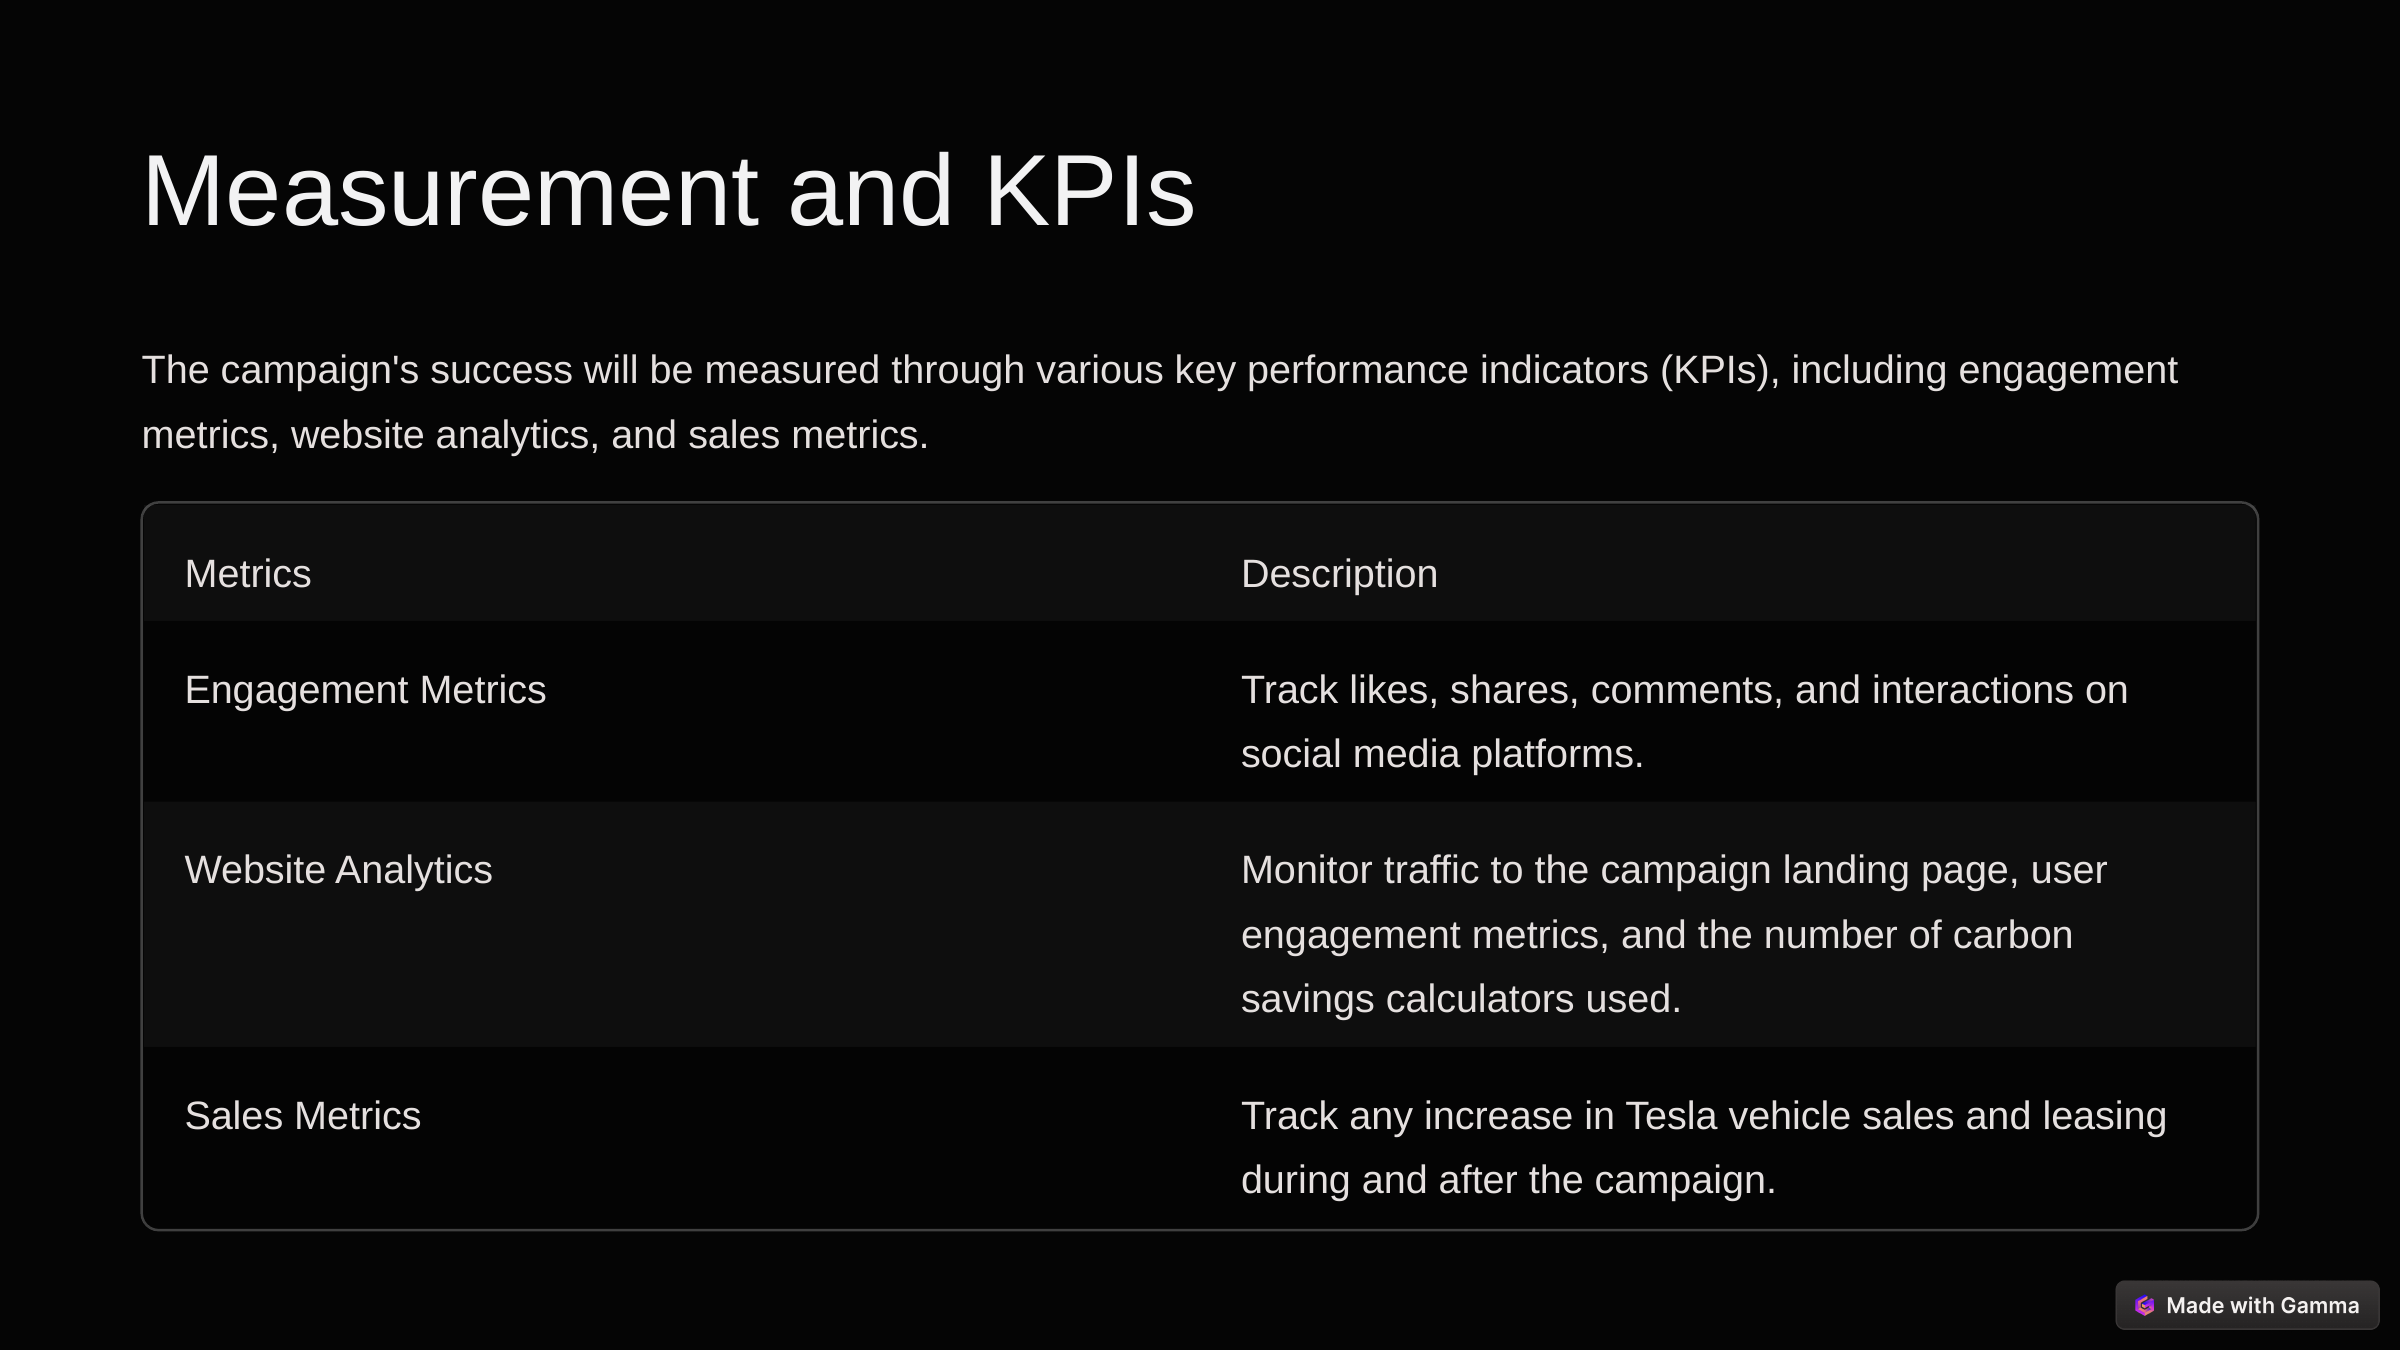

Measurement and KPIs
The campaign's success will be measured through various key performance indicators (KPIs), including engagement metrics, website analytics, and sales metrics.

Metrics
Description

Engagement Metrics
Track likes, shares, comments, and interactions on social media platforms.

Website Analytics
Monitor traffic to the campaign landing page, user engagement metrics, and the number of carbon savings calculators used.

Sales Metrics
Track any increase in Tesla vehicle sales and leasing during and after the campaign.